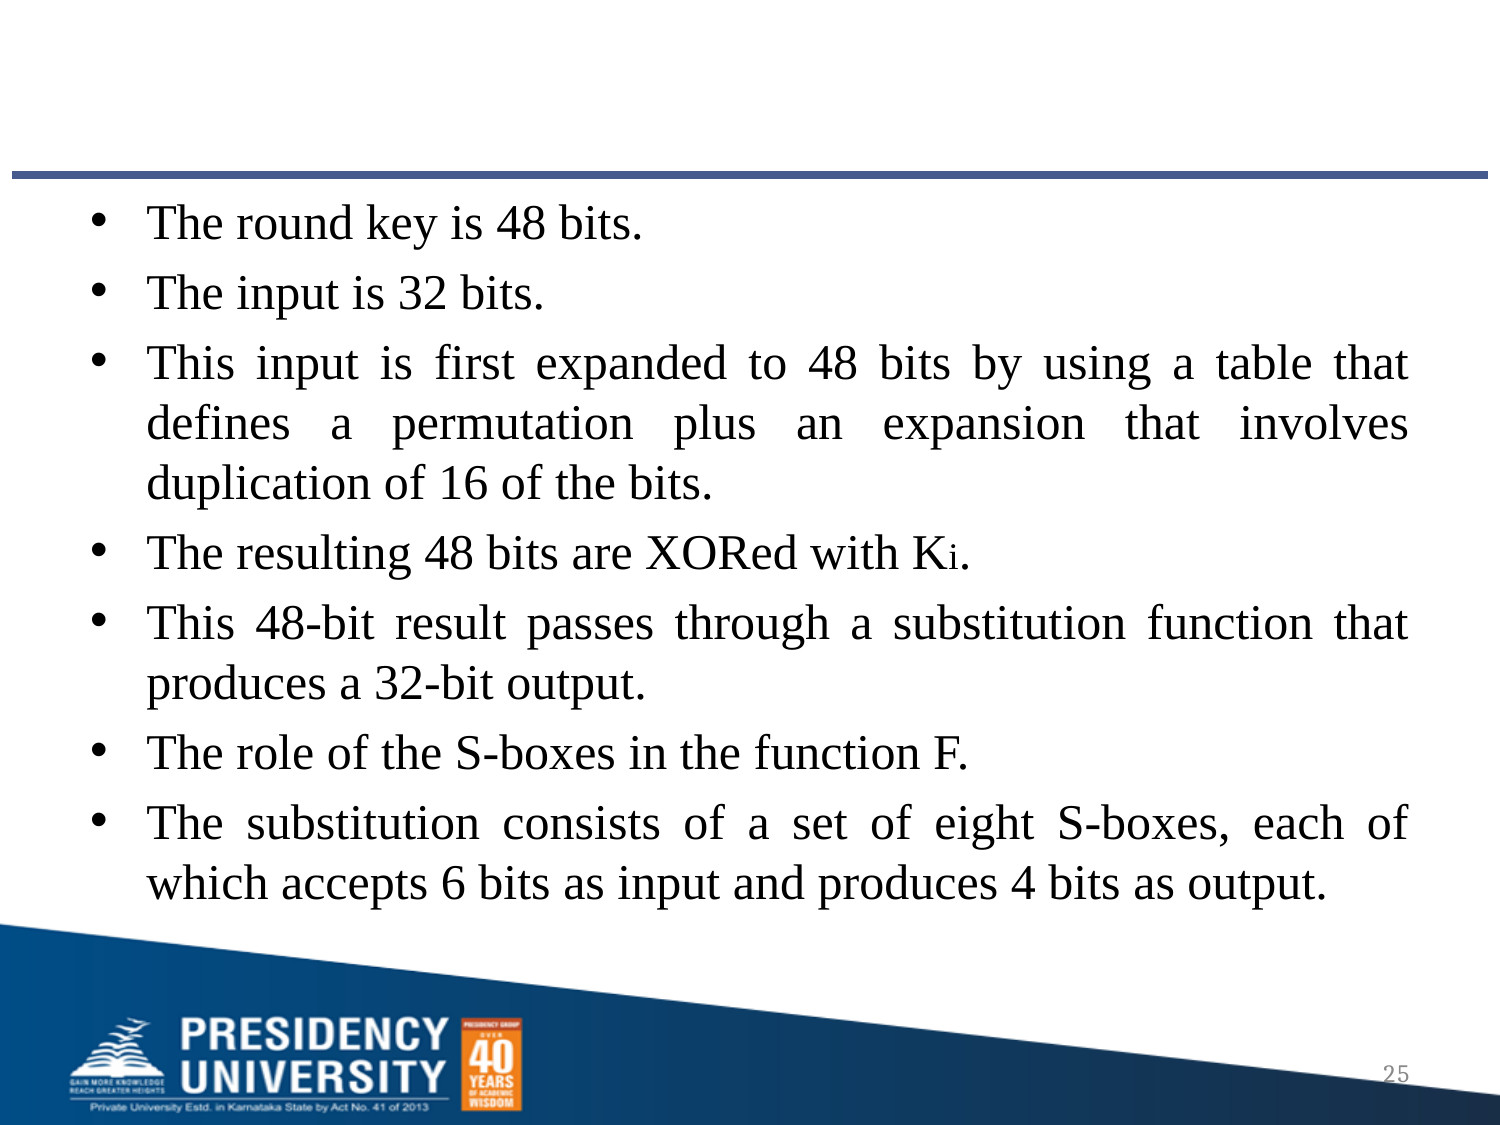

#
The round key is 48 bits.
The input is 32 bits.
This input is first expanded to 48 bits by using a table that defines a permutation plus an expansion that involves duplication of 16 of the bits.
The resulting 48 bits are XORed with Ki.
This 48-bit result passes through a substitution function that produces a 32-bit output.
The role of the S-boxes in the function F.
The substitution consists of a set of eight S-boxes, each of which accepts 6 bits as input and produces 4 bits as output.

25